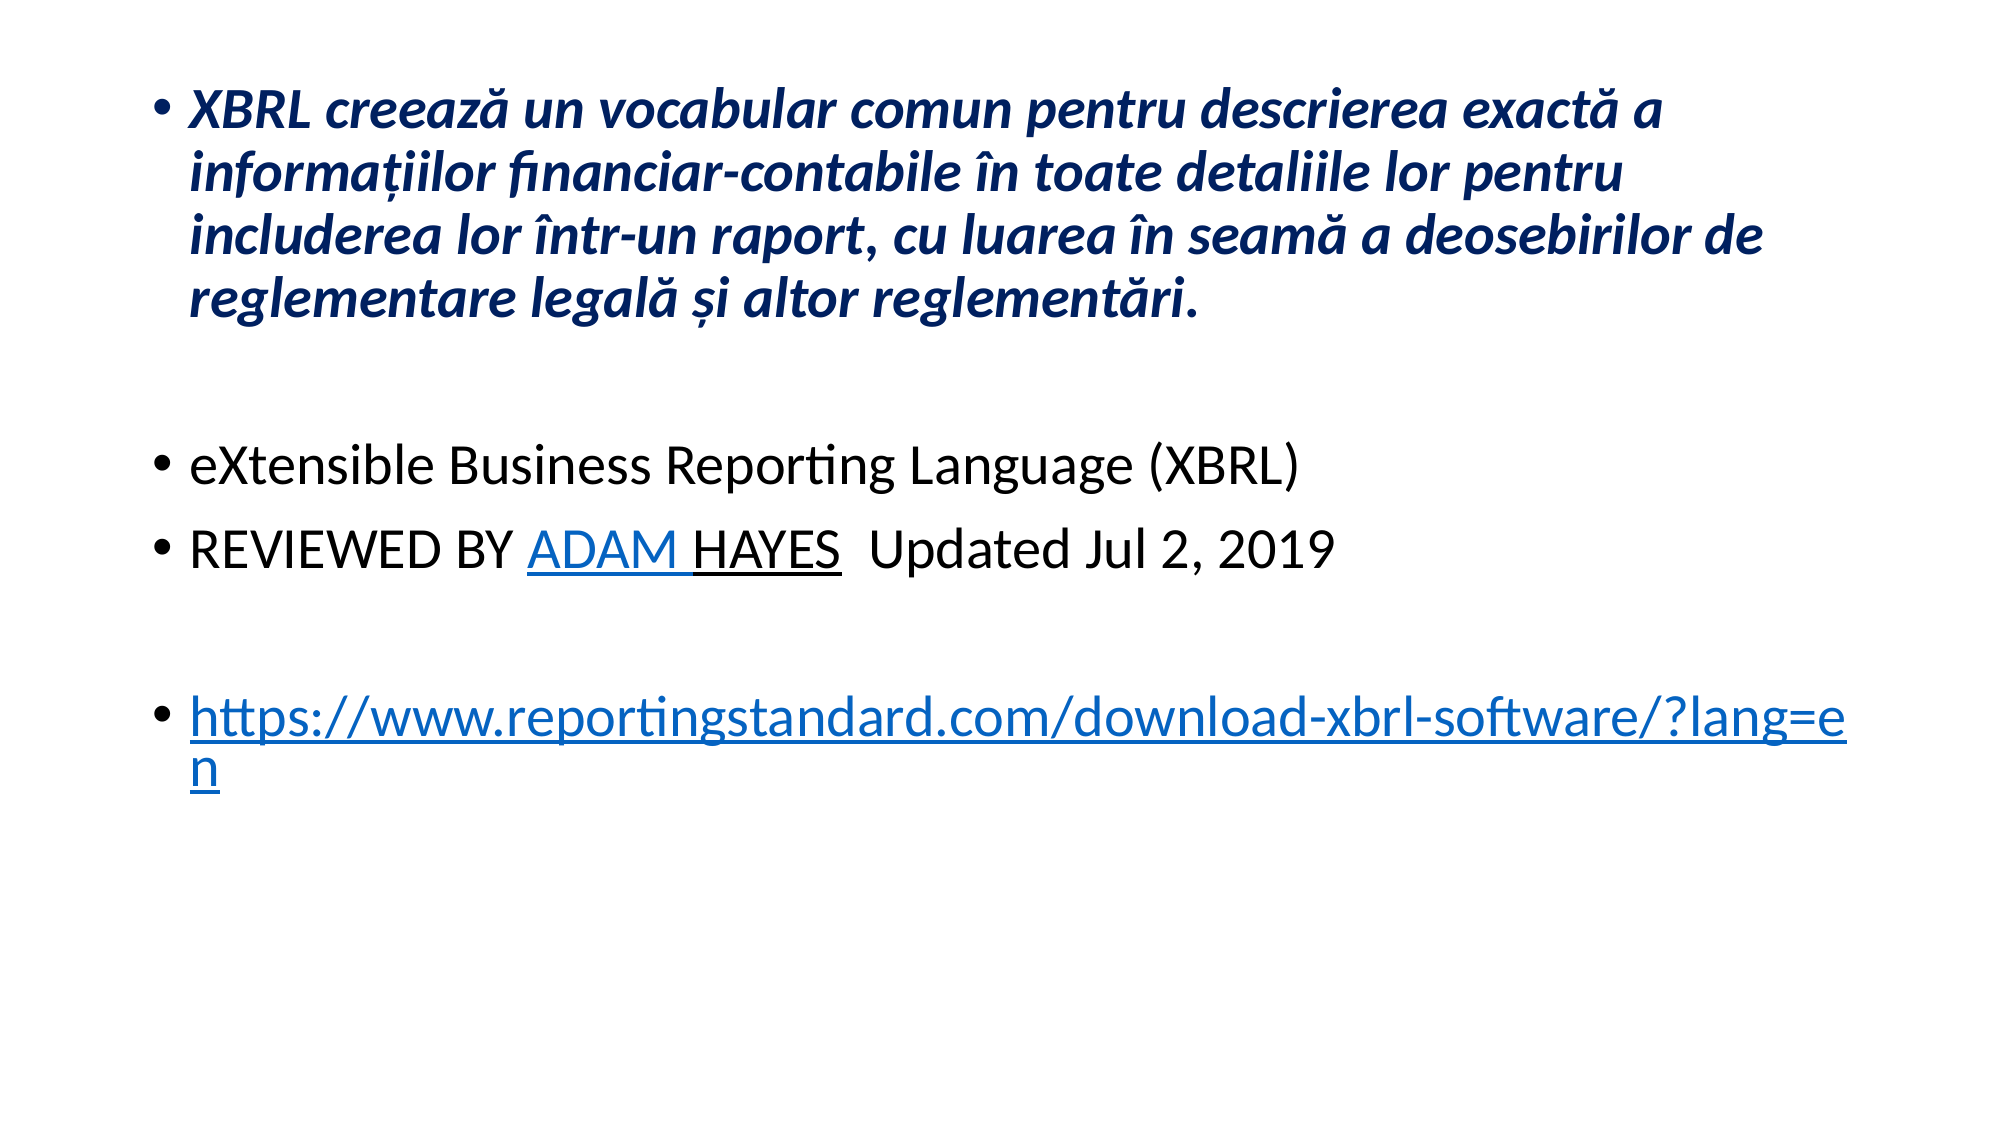

XBRL creează un vocabular comun pentru descrierea exactă a informaţiilor financiar-contabile în toate detaliile lor pentru includerea lor într-un raport, cu luarea în seamă a deosebirilor de reglementare legală şi altor reglementări.

eXtensible Business Reporting Language (XBRL)
REVIEWED BY ADAM HAYES  Updated Jul 2, 2019

https://www.reportingstandard.com/download-xbrl-software/?lang=en